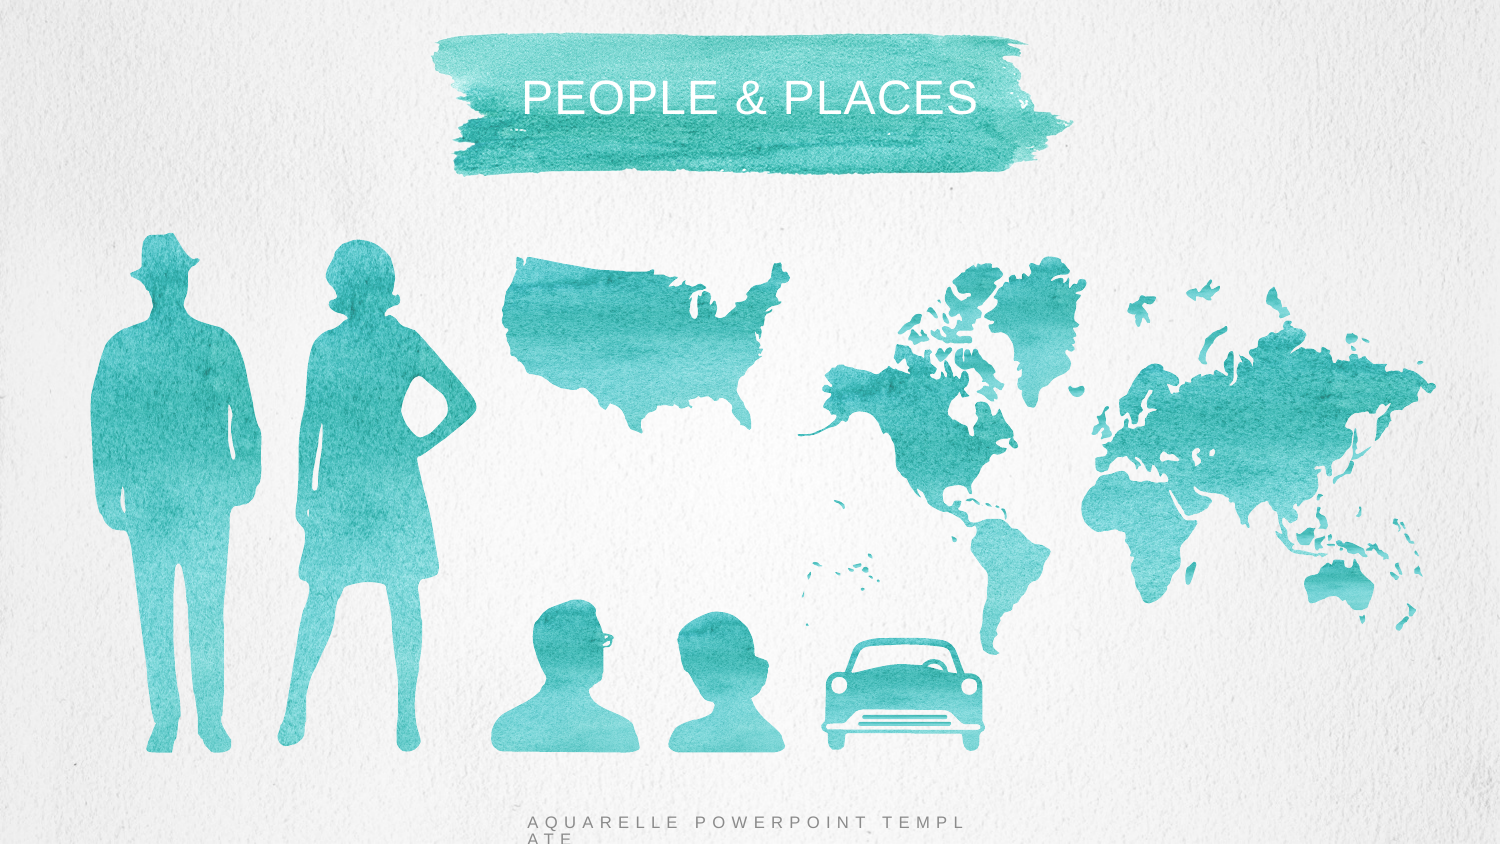

# People & Places

AQUARELLE POWERPOINT TEMPLATE
35